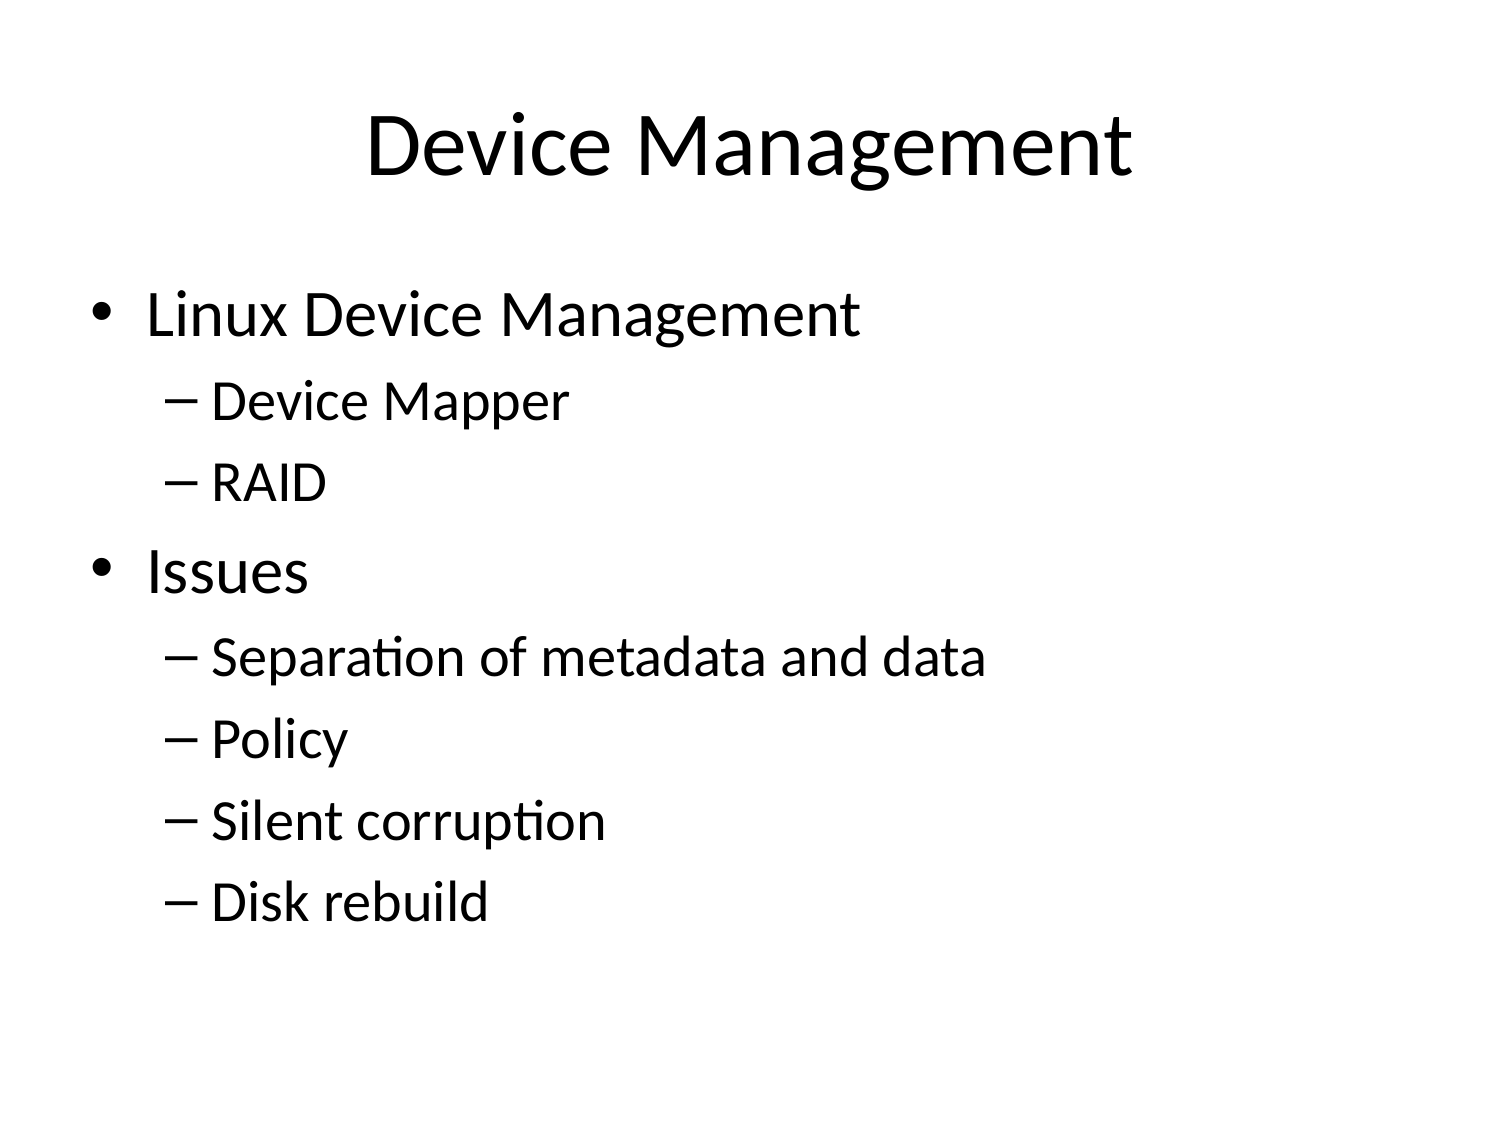

# Device Management
Linux Device Management
Device Mapper
RAID
Issues
Separation of metadata and data
Policy
Silent corruption
Disk rebuild